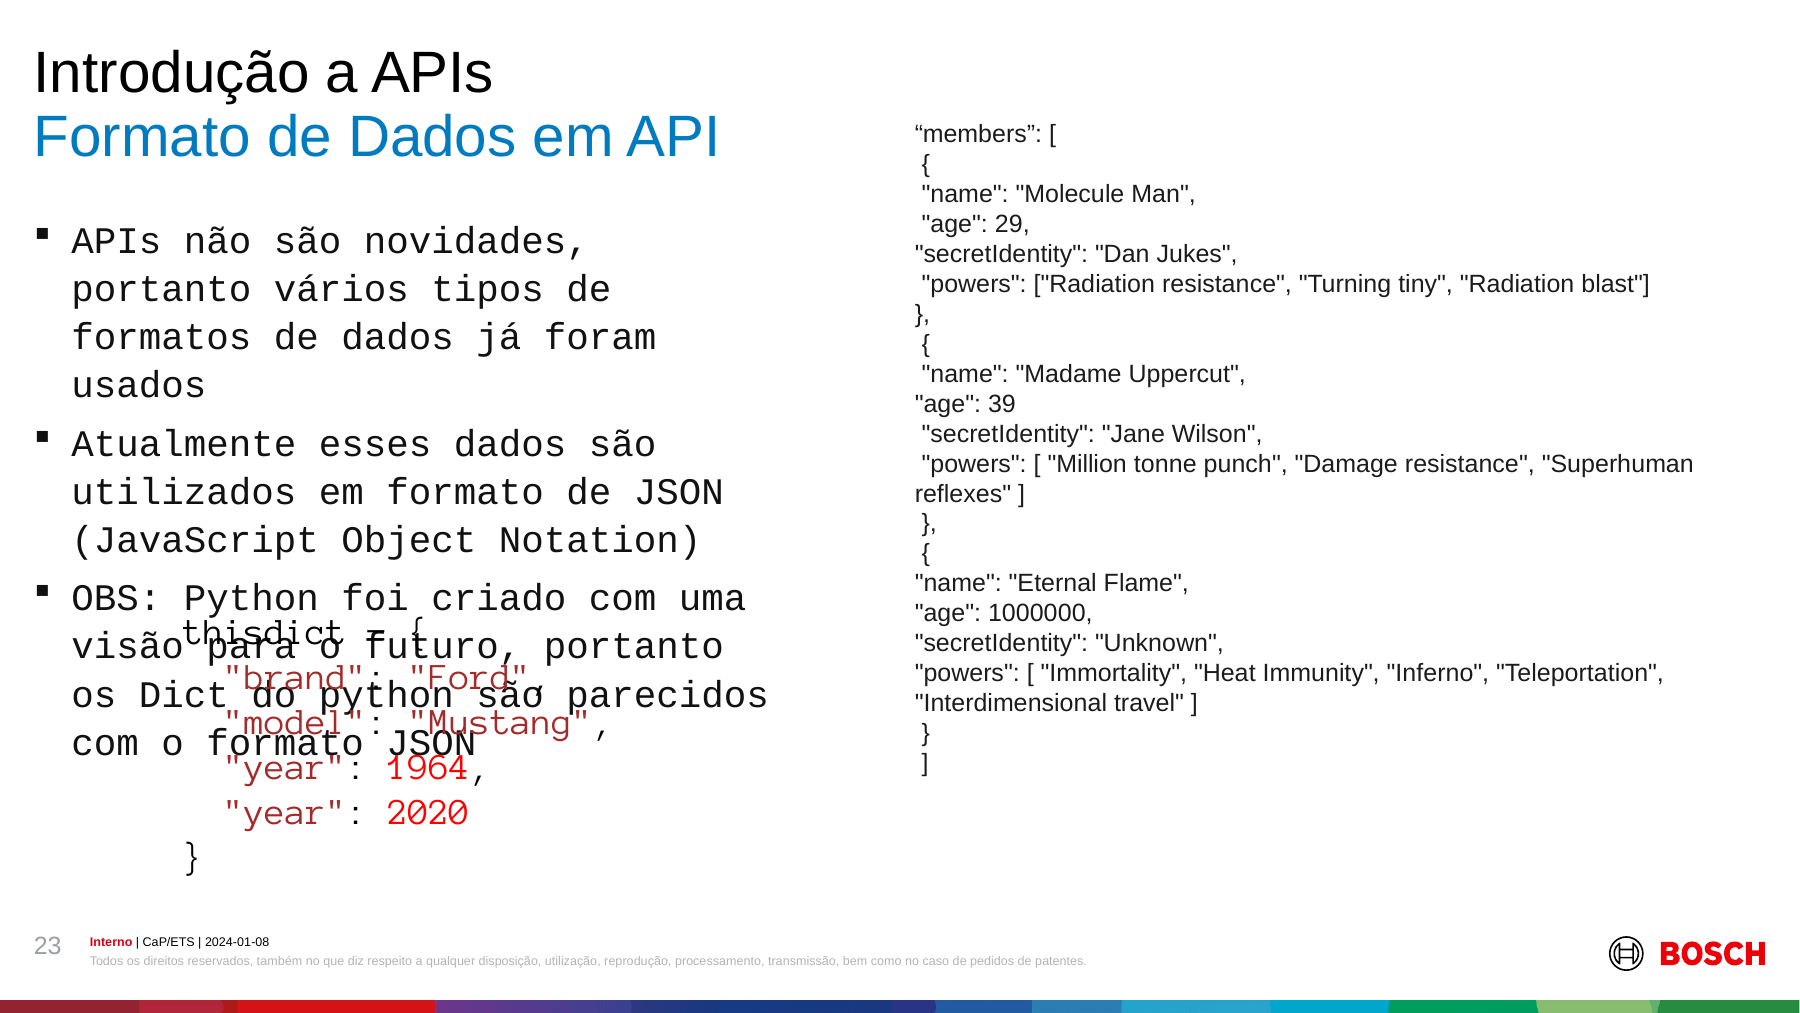

Introdução a APIs
# Formato de Dados em API
“members”: [
 {
 "name": "Molecule Man",
 "age": 29,
"secretIdentity": "Dan Jukes",
 "powers": ["Radiation resistance", "Turning tiny", "Radiation blast"]
},
 {
 "name": "Madame Uppercut",
"age": 39
 "secretIdentity": "Jane Wilson",
 "powers": [ "Million tonne punch", "Damage resistance", "Superhuman reflexes" ]
 },
 {
"name": "Eternal Flame",
"age": 1000000,
"secretIdentity": "Unknown",
"powers": [ "Immortality", "Heat Immunity", "Inferno", "Teleportation", "Interdimensional travel" ]
 }
 ]
APIs não são novidades, portanto vários tipos de formatos de dados já foram usados
Atualmente esses dados são utilizados em formato de JSON (JavaScript Object Notation)
OBS: Python foi criado com uma visão para o futuro, portanto os Dict do python são parecidos com o formato JSON
thisdict = {
  "brand": "Ford",
  "model": "Mustang",
  "year": 1964,
  "year": 2020
}
23